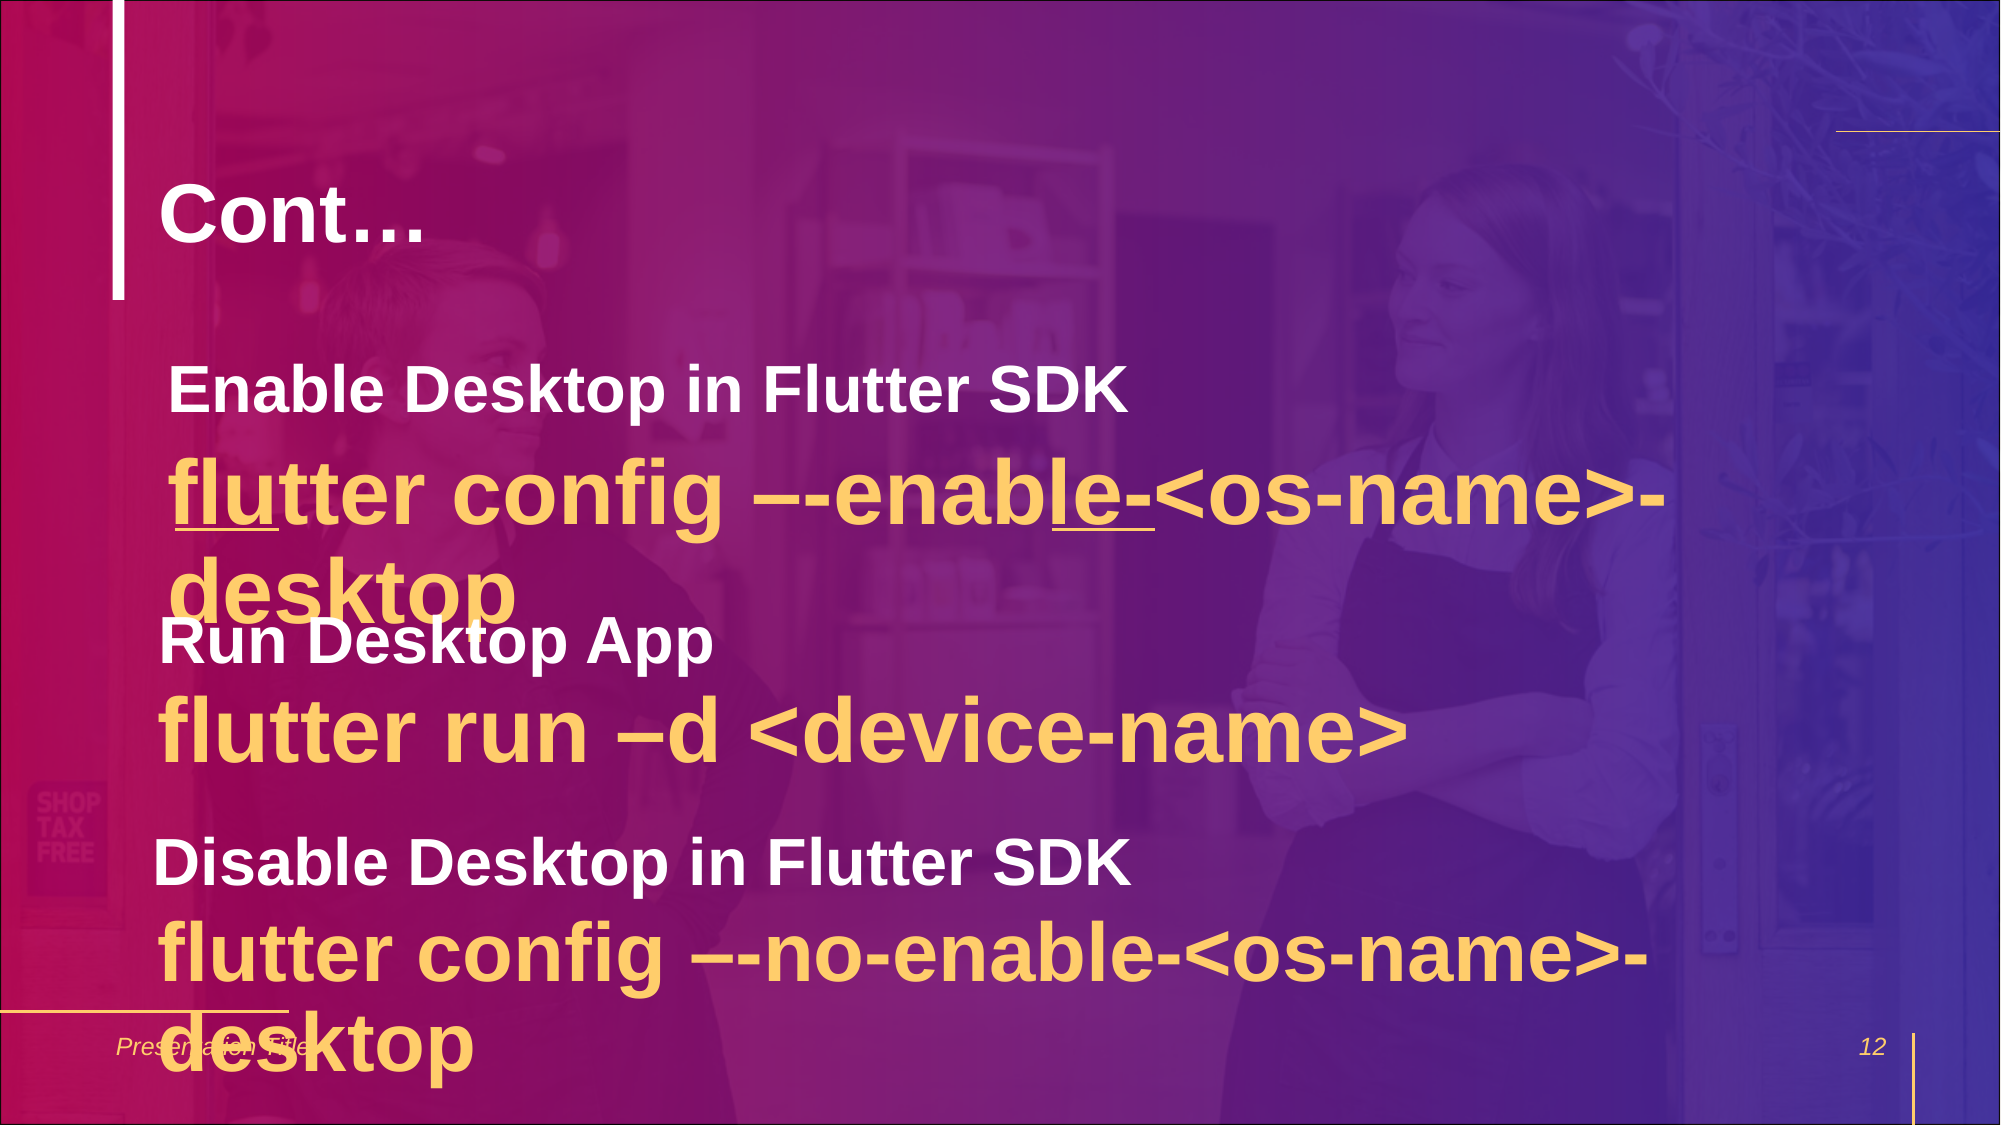

# Cont…
Enable Desktop in Flutter SDK
flutter config –-enable-<os-name>-desktop
Run Desktop App
flutter run –d <device-name>
Disable Desktop in Flutter SDK
flutter config –-no-enable-<os-name>-desktop
Presentation Title
12